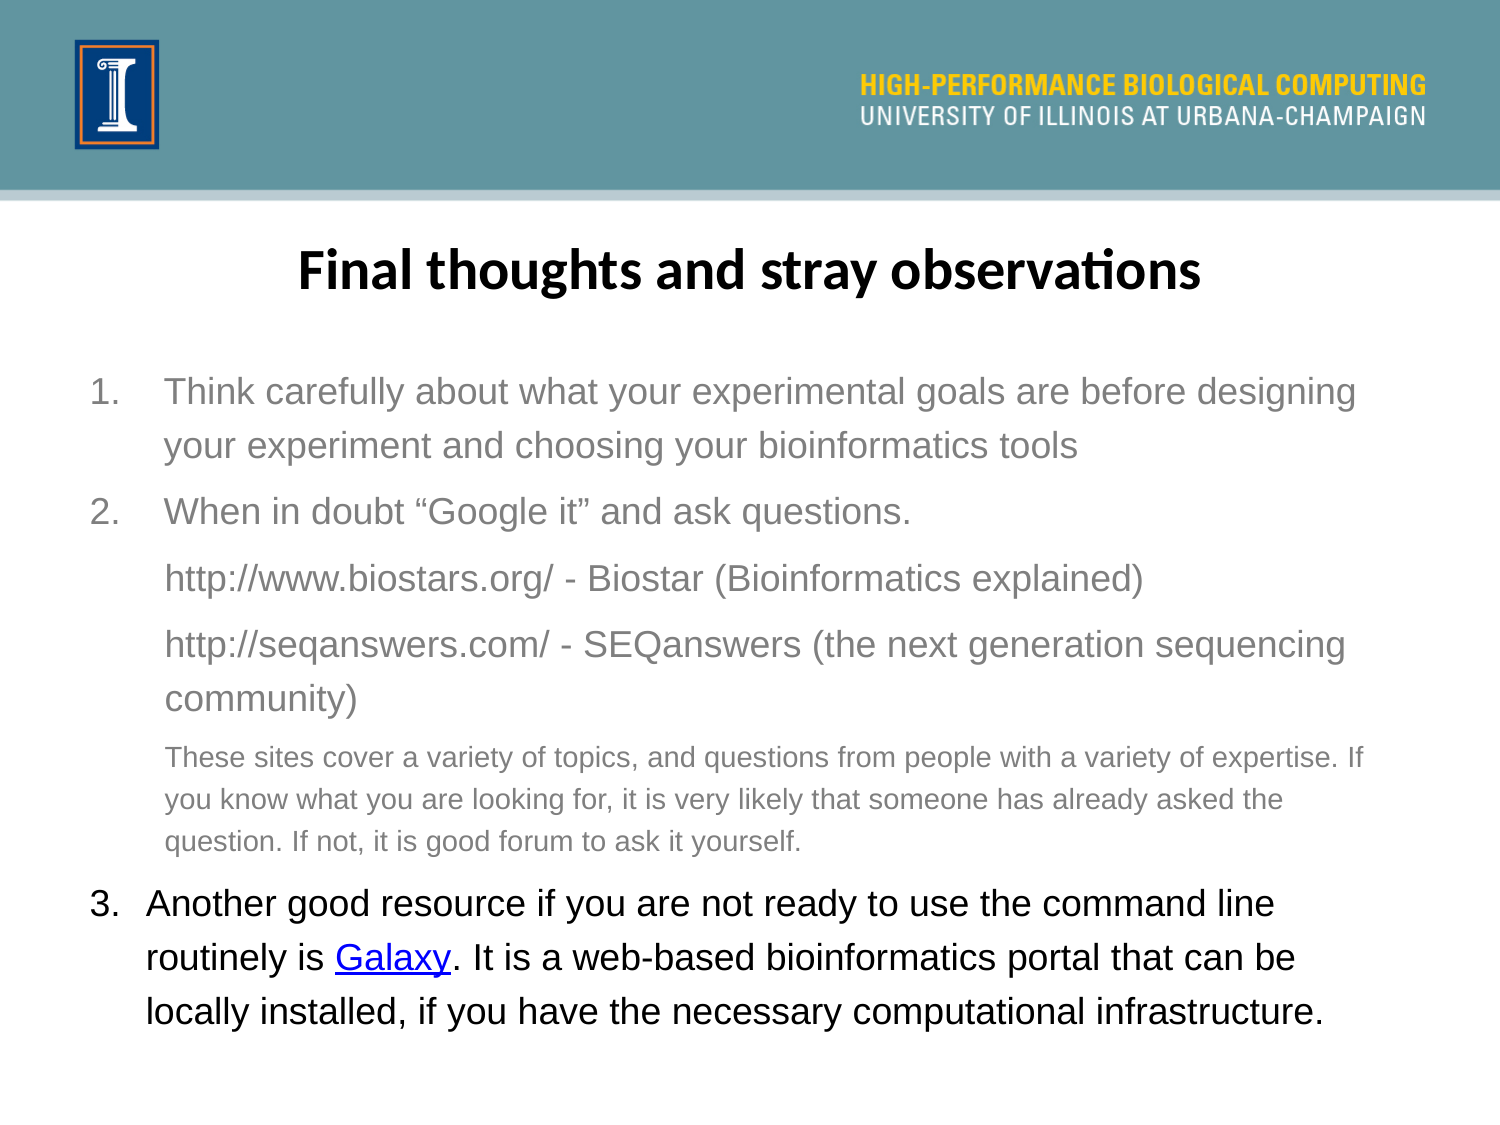

Final thoughts and stray observations

Think carefully about what your experimental goals are before designing your experiment and choosing your bioinformatics tools
When in doubt “Google it” and ask questions.
http://www.biostars.org/ - Biostar (Bioinformatics explained)
http://seqanswers.com/ - SEQanswers (the next generation sequencing community)
These sites cover a variety of topics, and questions from people with a variety of expertise. If you know what you are looking for, it is very likely that someone has already asked the question. If not, it is good forum to ask it yourself.
Another good resource if you are not ready to use the command line routinely is Galaxy. It is a web-based bioinformatics portal that can be locally installed, if you have the necessary computational infrastructure.